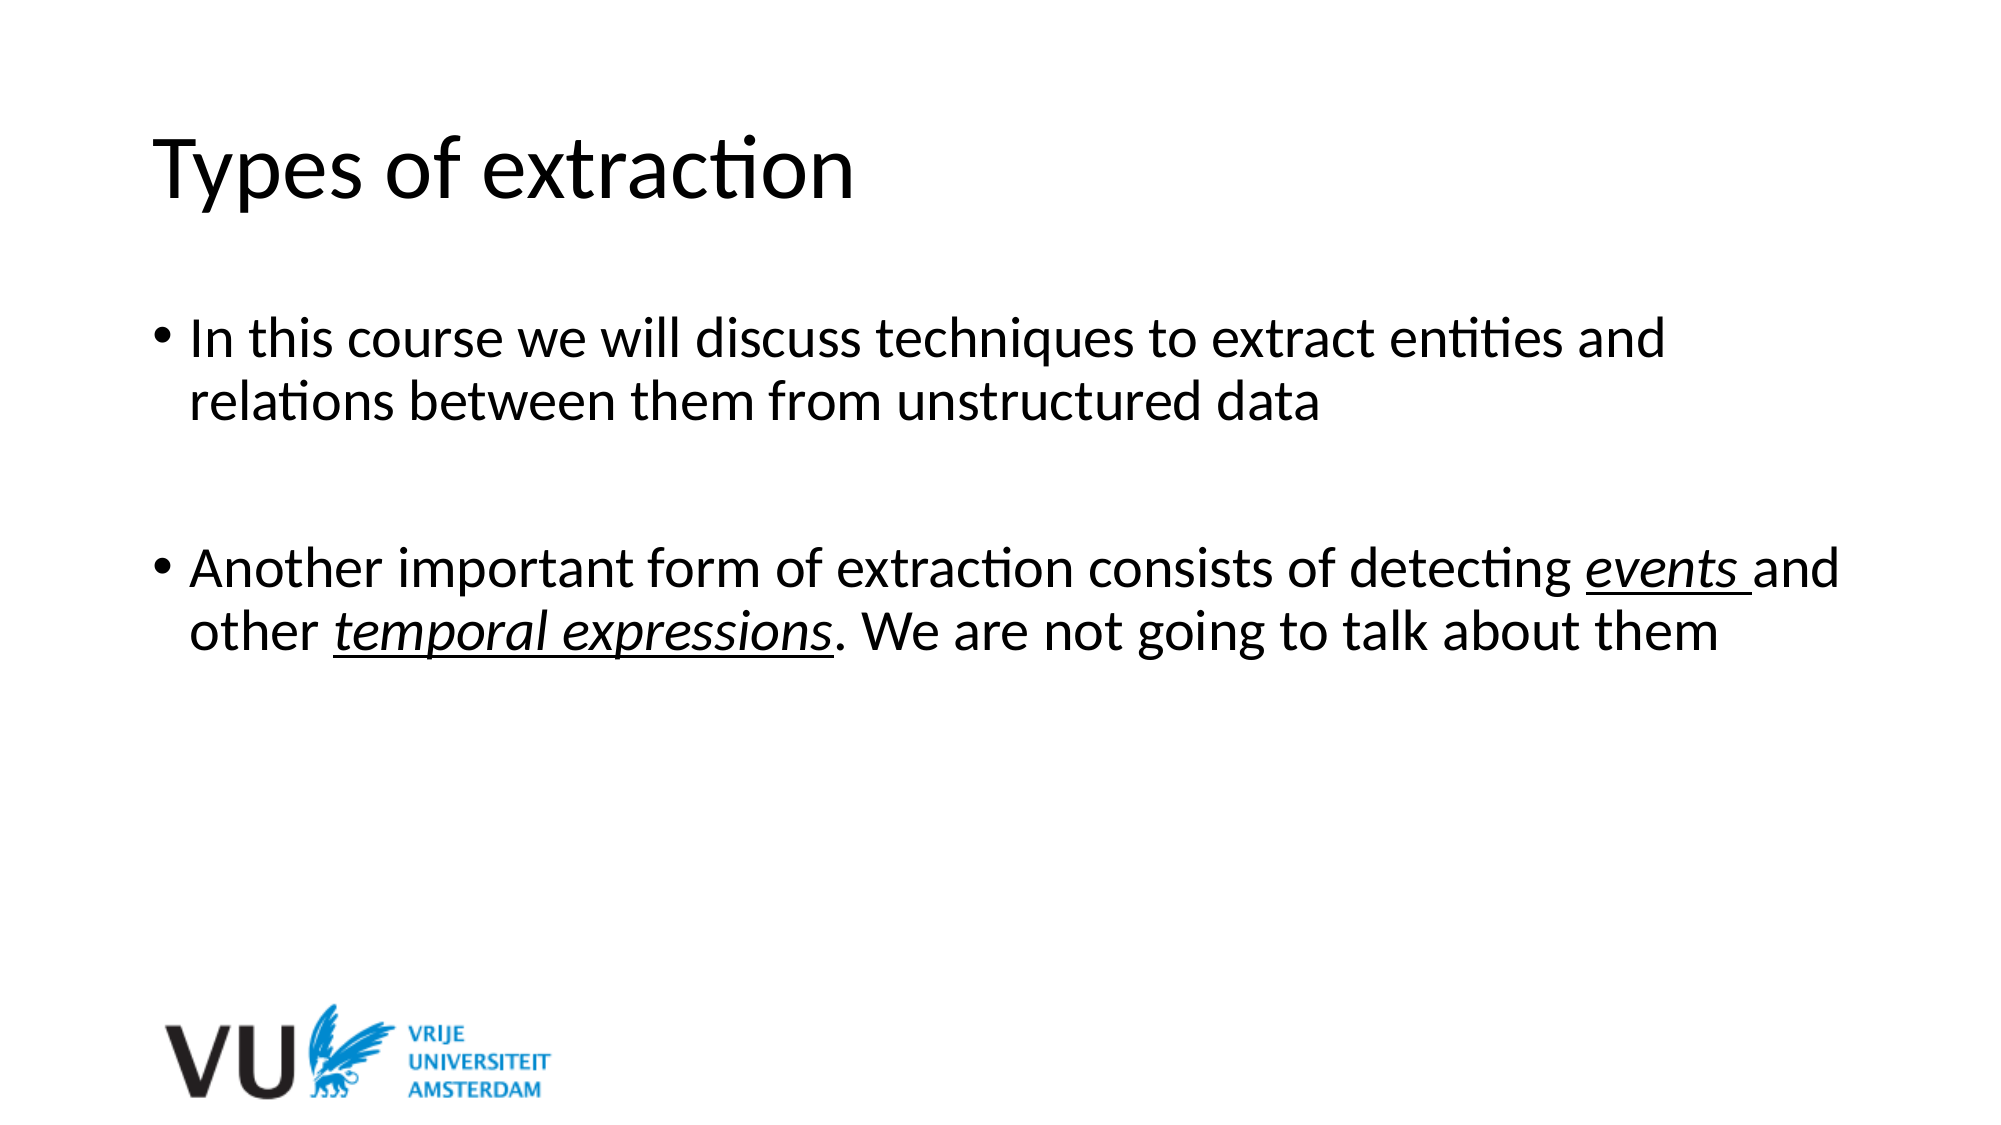

# Types of extraction
In this course we will discuss techniques to extract entities and relations between them from unstructured data

Another important form of extraction consists of detecting events and other temporal expressions. We are not going to talk about them